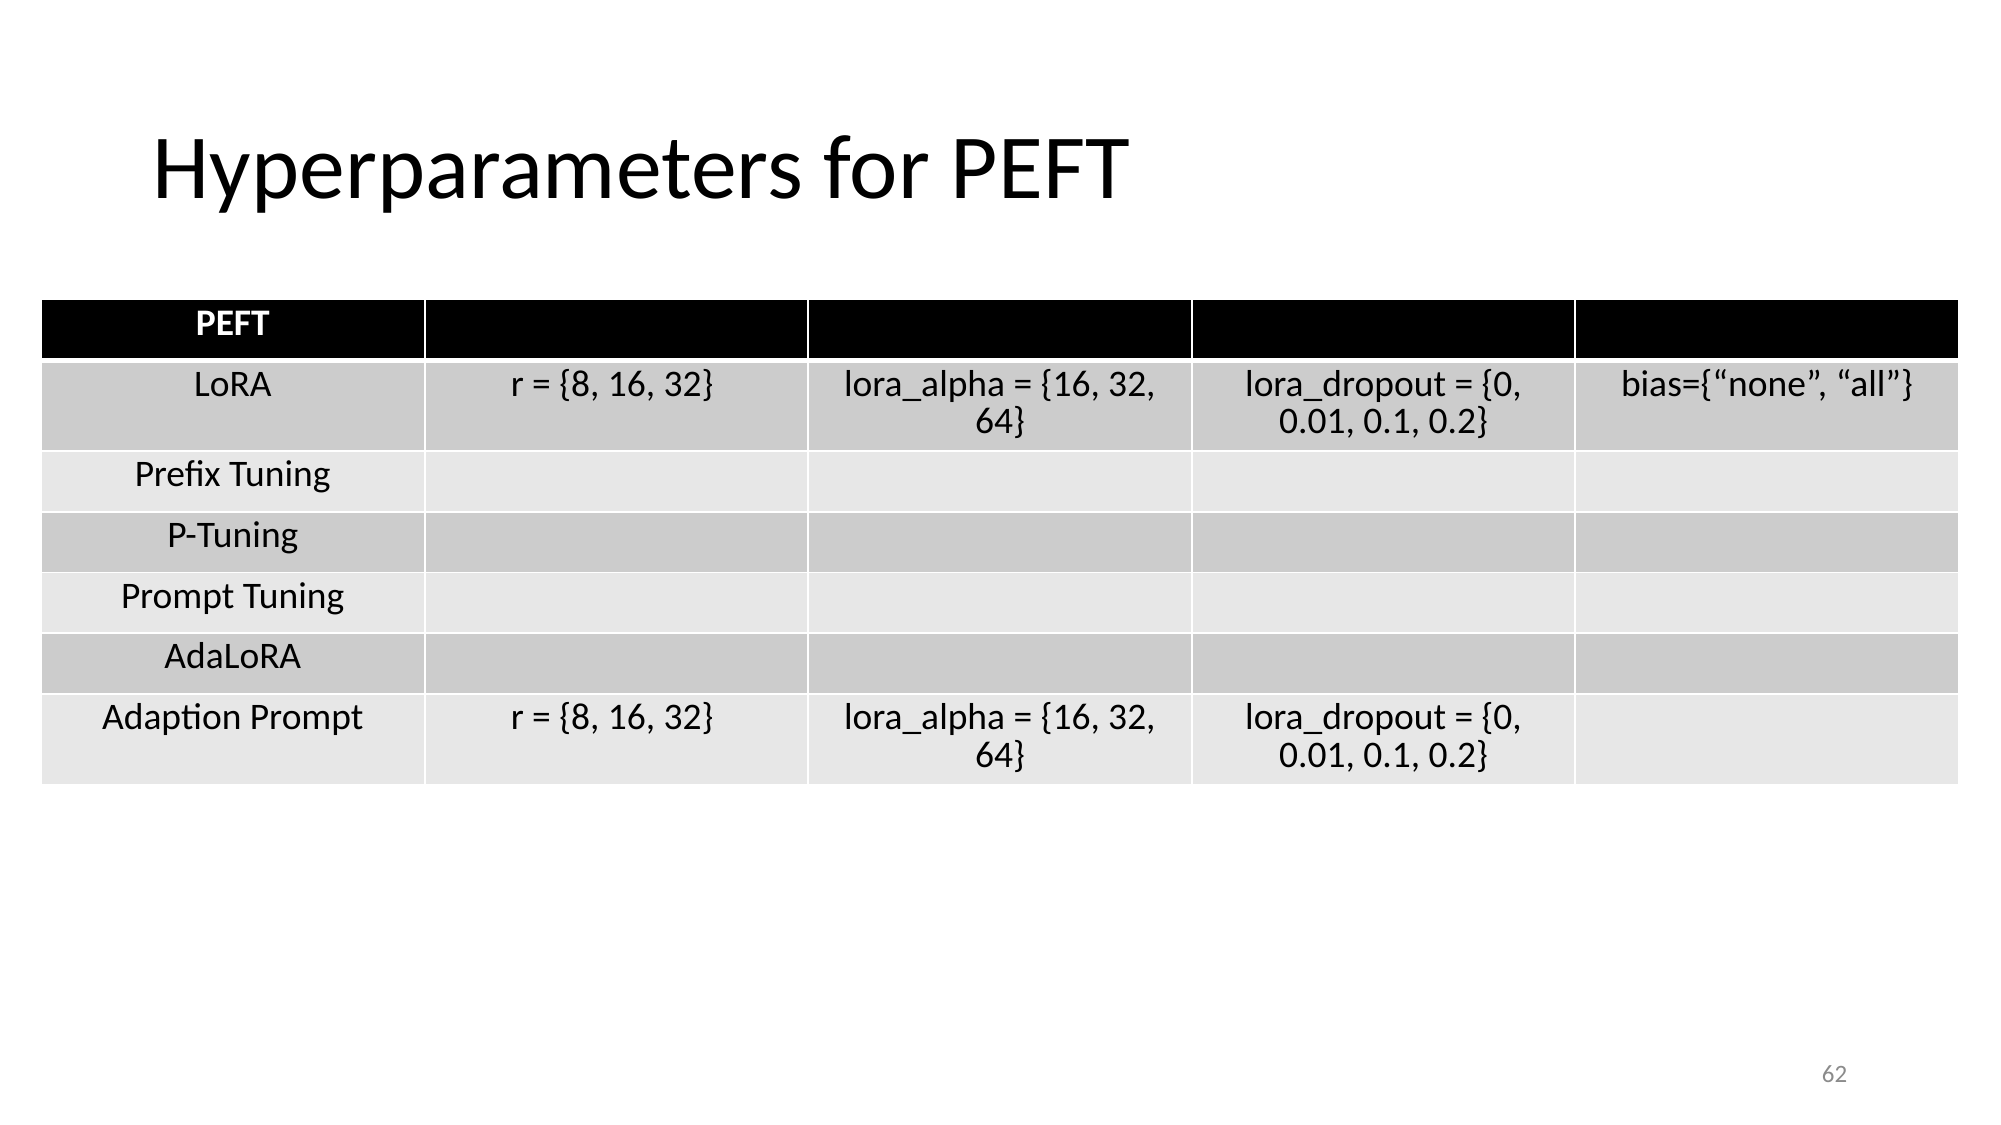

# Hyperparameters for PEFT
| PEFT |  |  |  |  |
| --- | --- | --- | --- | --- |
| LoRA | r = {8, 16, 32} | lora\_alpha = {16, 32, 64} | lora\_dropout = {0, 0.01, 0.1, 0.2} | bias={“none”, “all”} |
| Prefix Tuning |  |  |  |  |
| P-Tuning |  |  |  |  |
| Prompt Tuning |  |  |  |  |
| AdaLoRA |  |  |  |  |
| Adaption Prompt | r = {8, 16, 32} | lora\_alpha = {16, 32, 64} | lora\_dropout = {0, 0.01, 0.1, 0.2} |  |
62